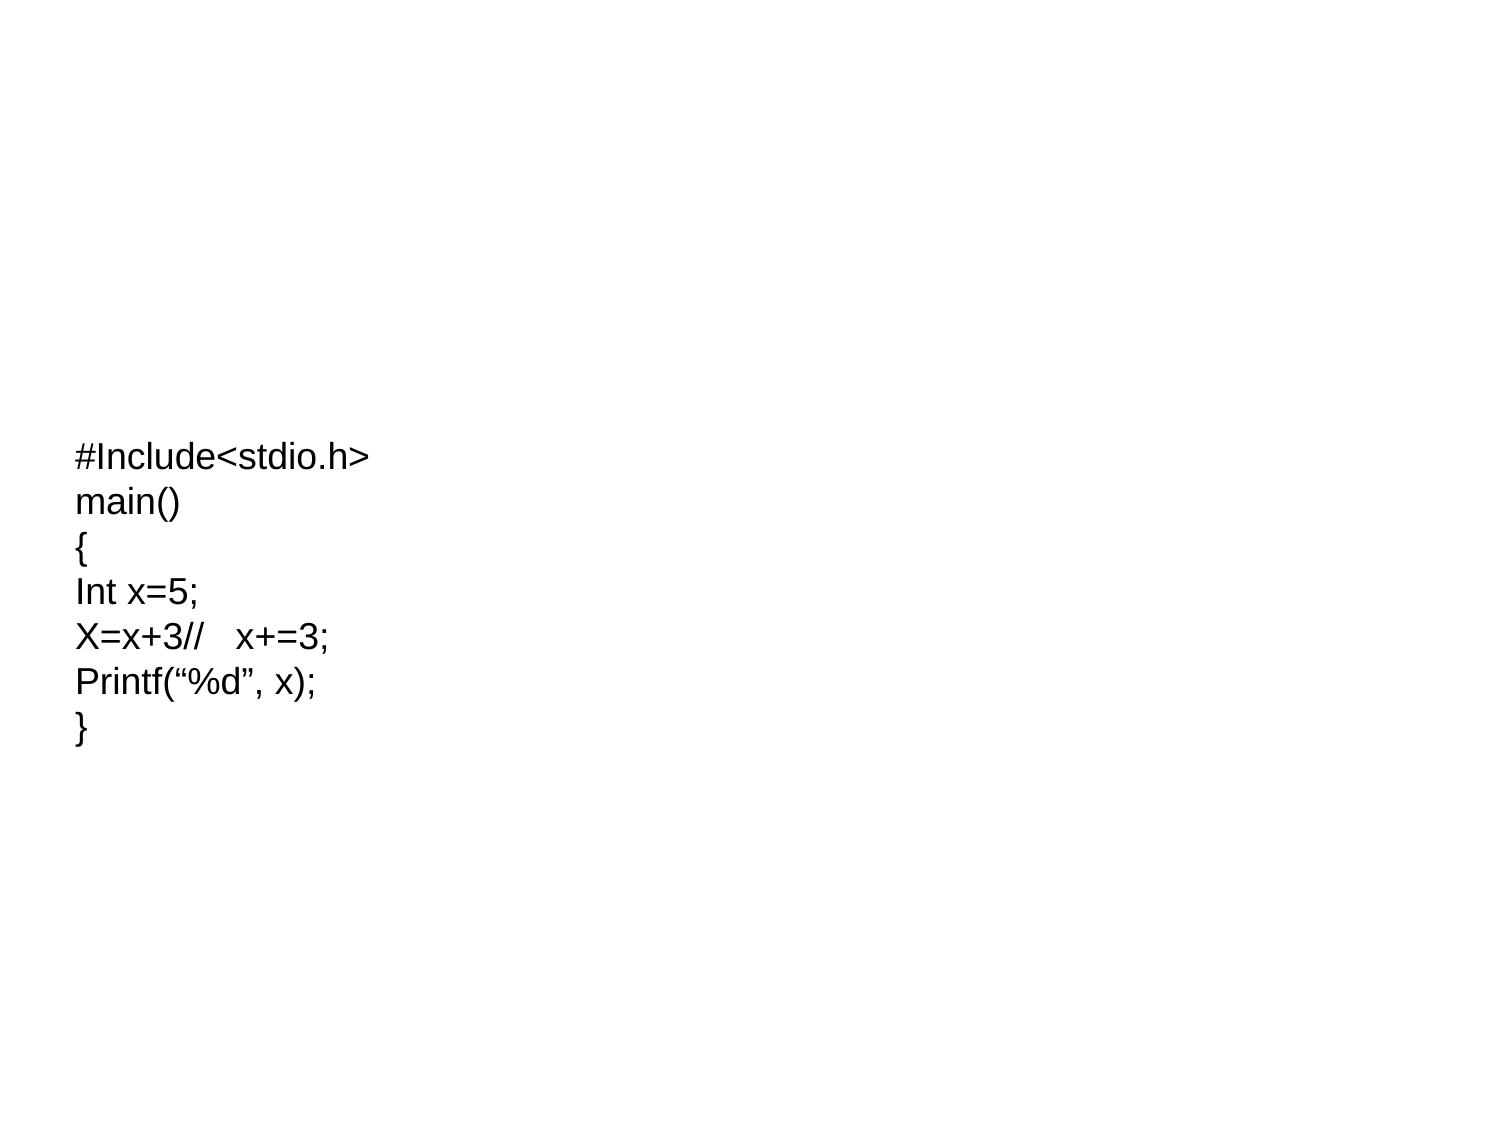

#
#Include<stdio.h>
main()
{
Int x=5;
X=x+3//   x+=3;
Printf(“%d”, x);
}